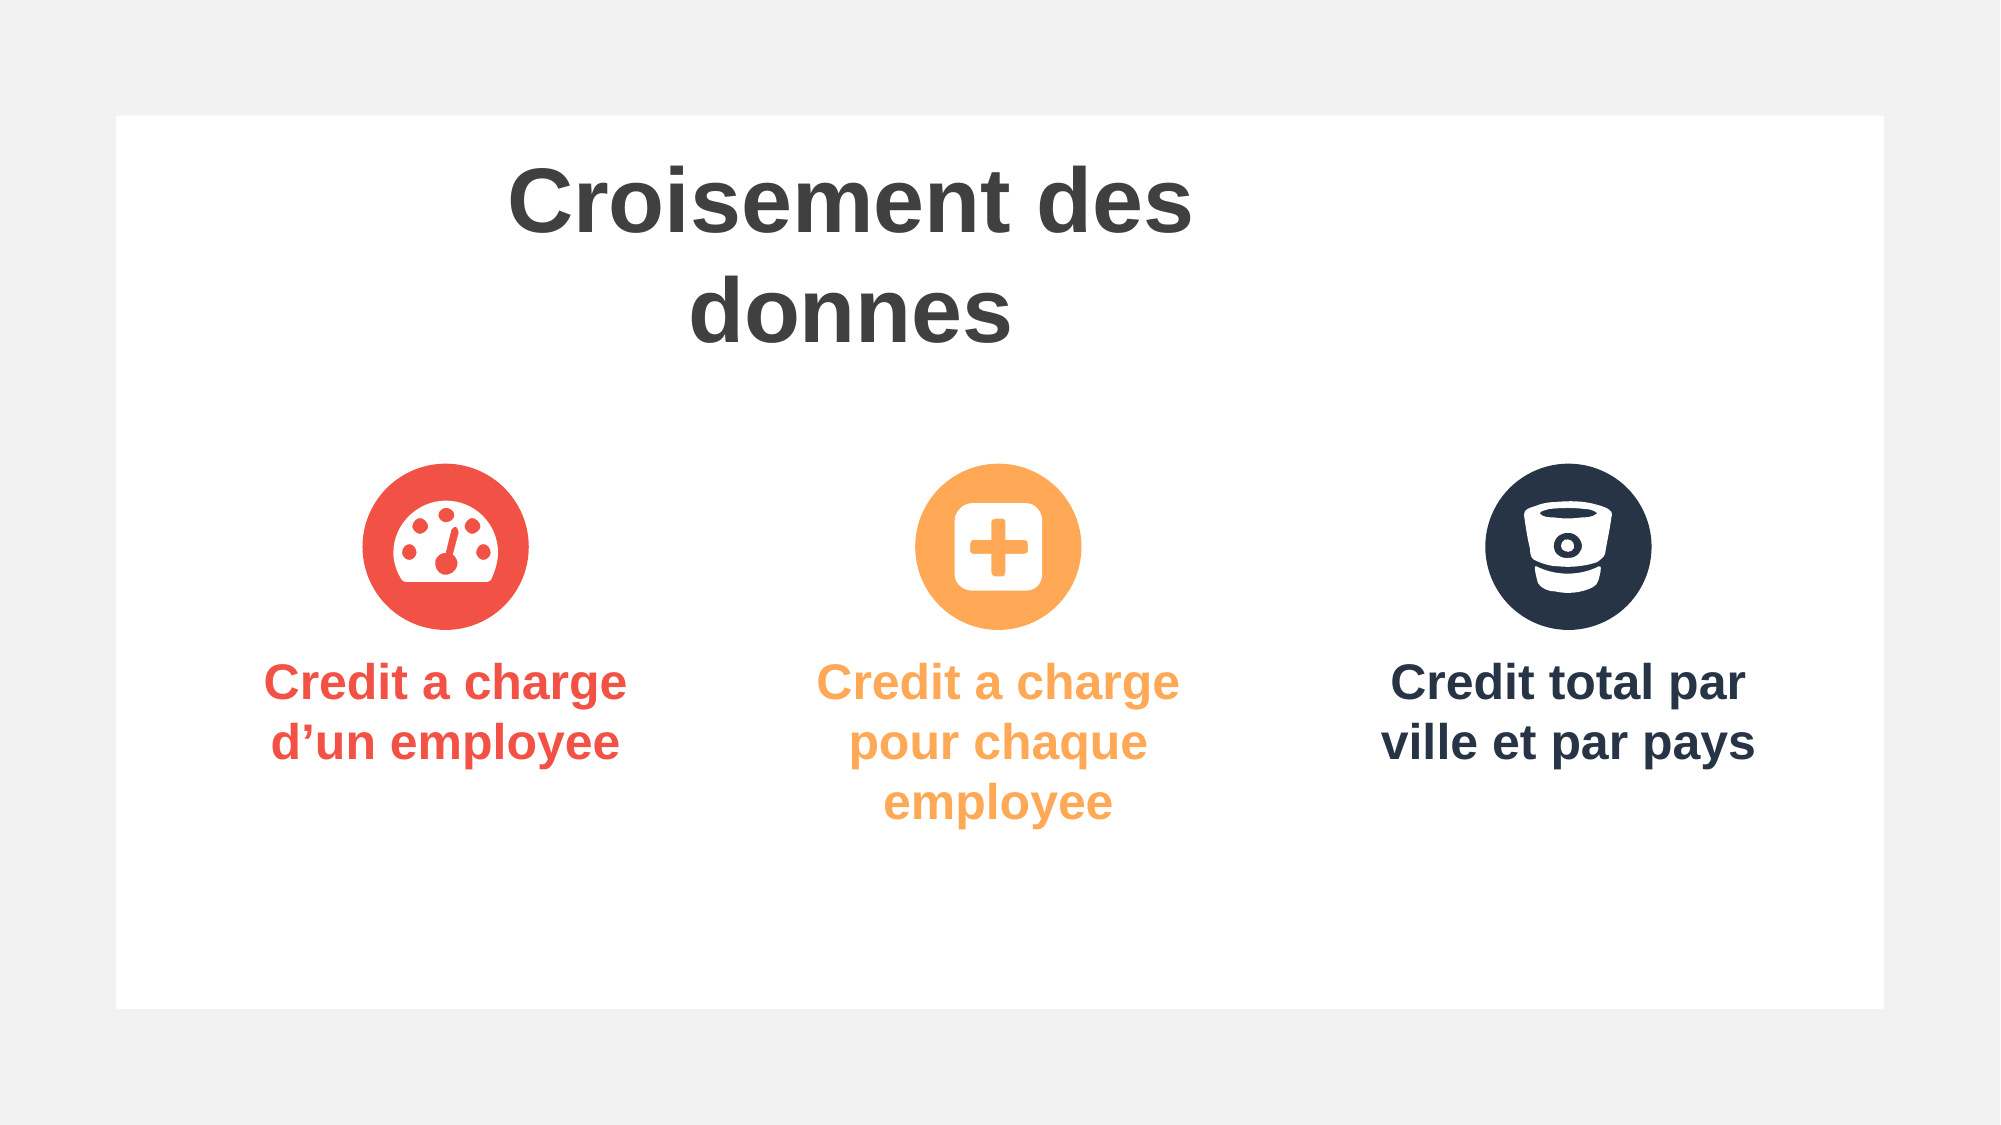

Croisement des donnes

Credit a charge d’un employee
Credit a charge pour chaque employee
Credit total par ville et par pays